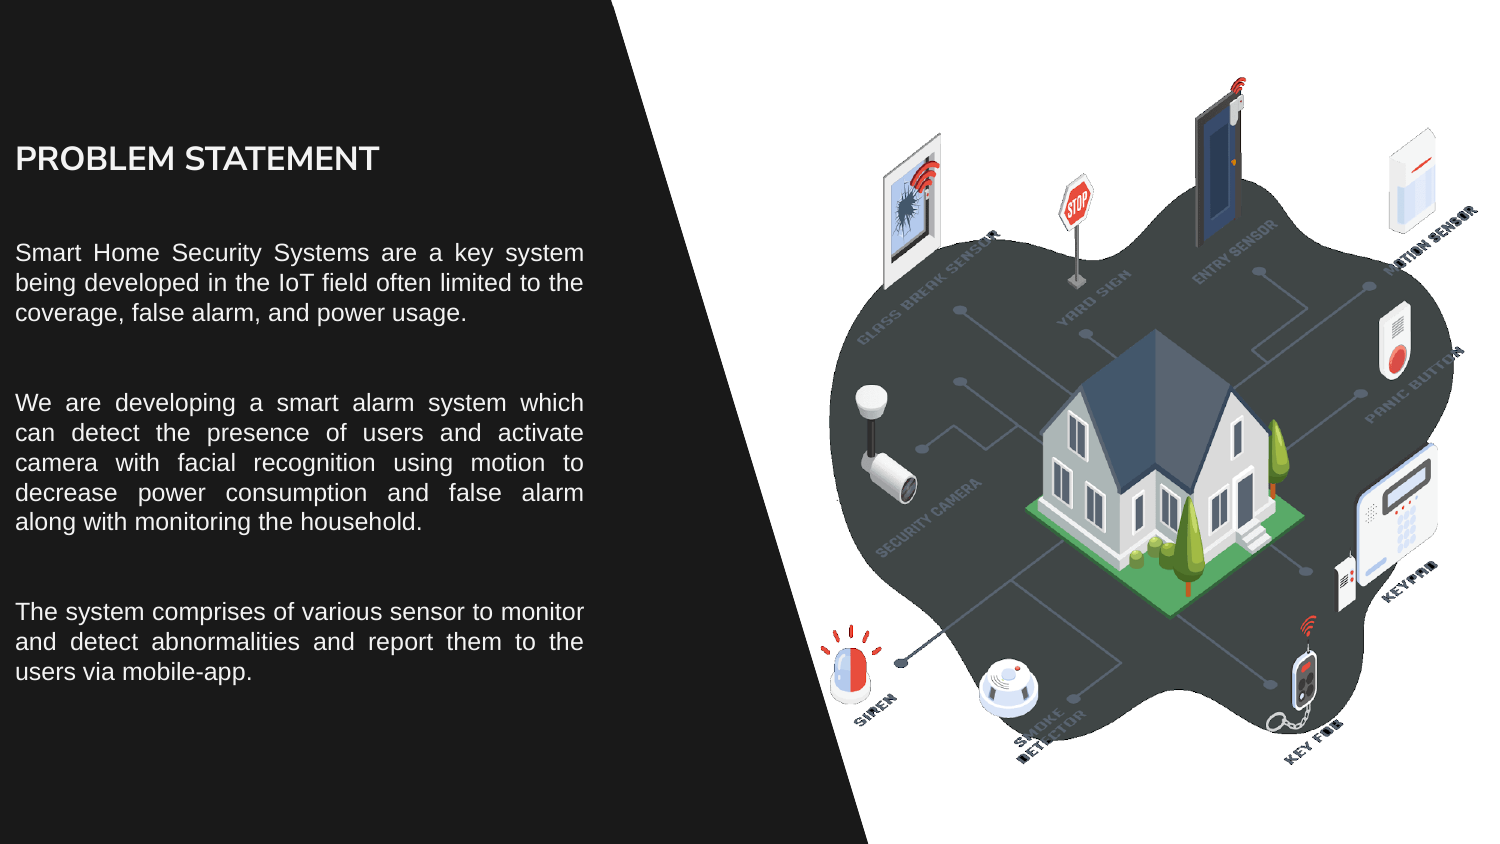

# PROBLEM STATEMENT
Smart Home Security Systems are a key system being developed in the IoT field often limited to the coverage, false alarm, and power usage.

We are developing a smart alarm system which can detect the presence of users and activate camera with facial recognition using motion to decrease power consumption and false alarm along with monitoring the household.

The system comprises of various sensor to monitor and detect abnormalities and report them to the users via mobile-app.